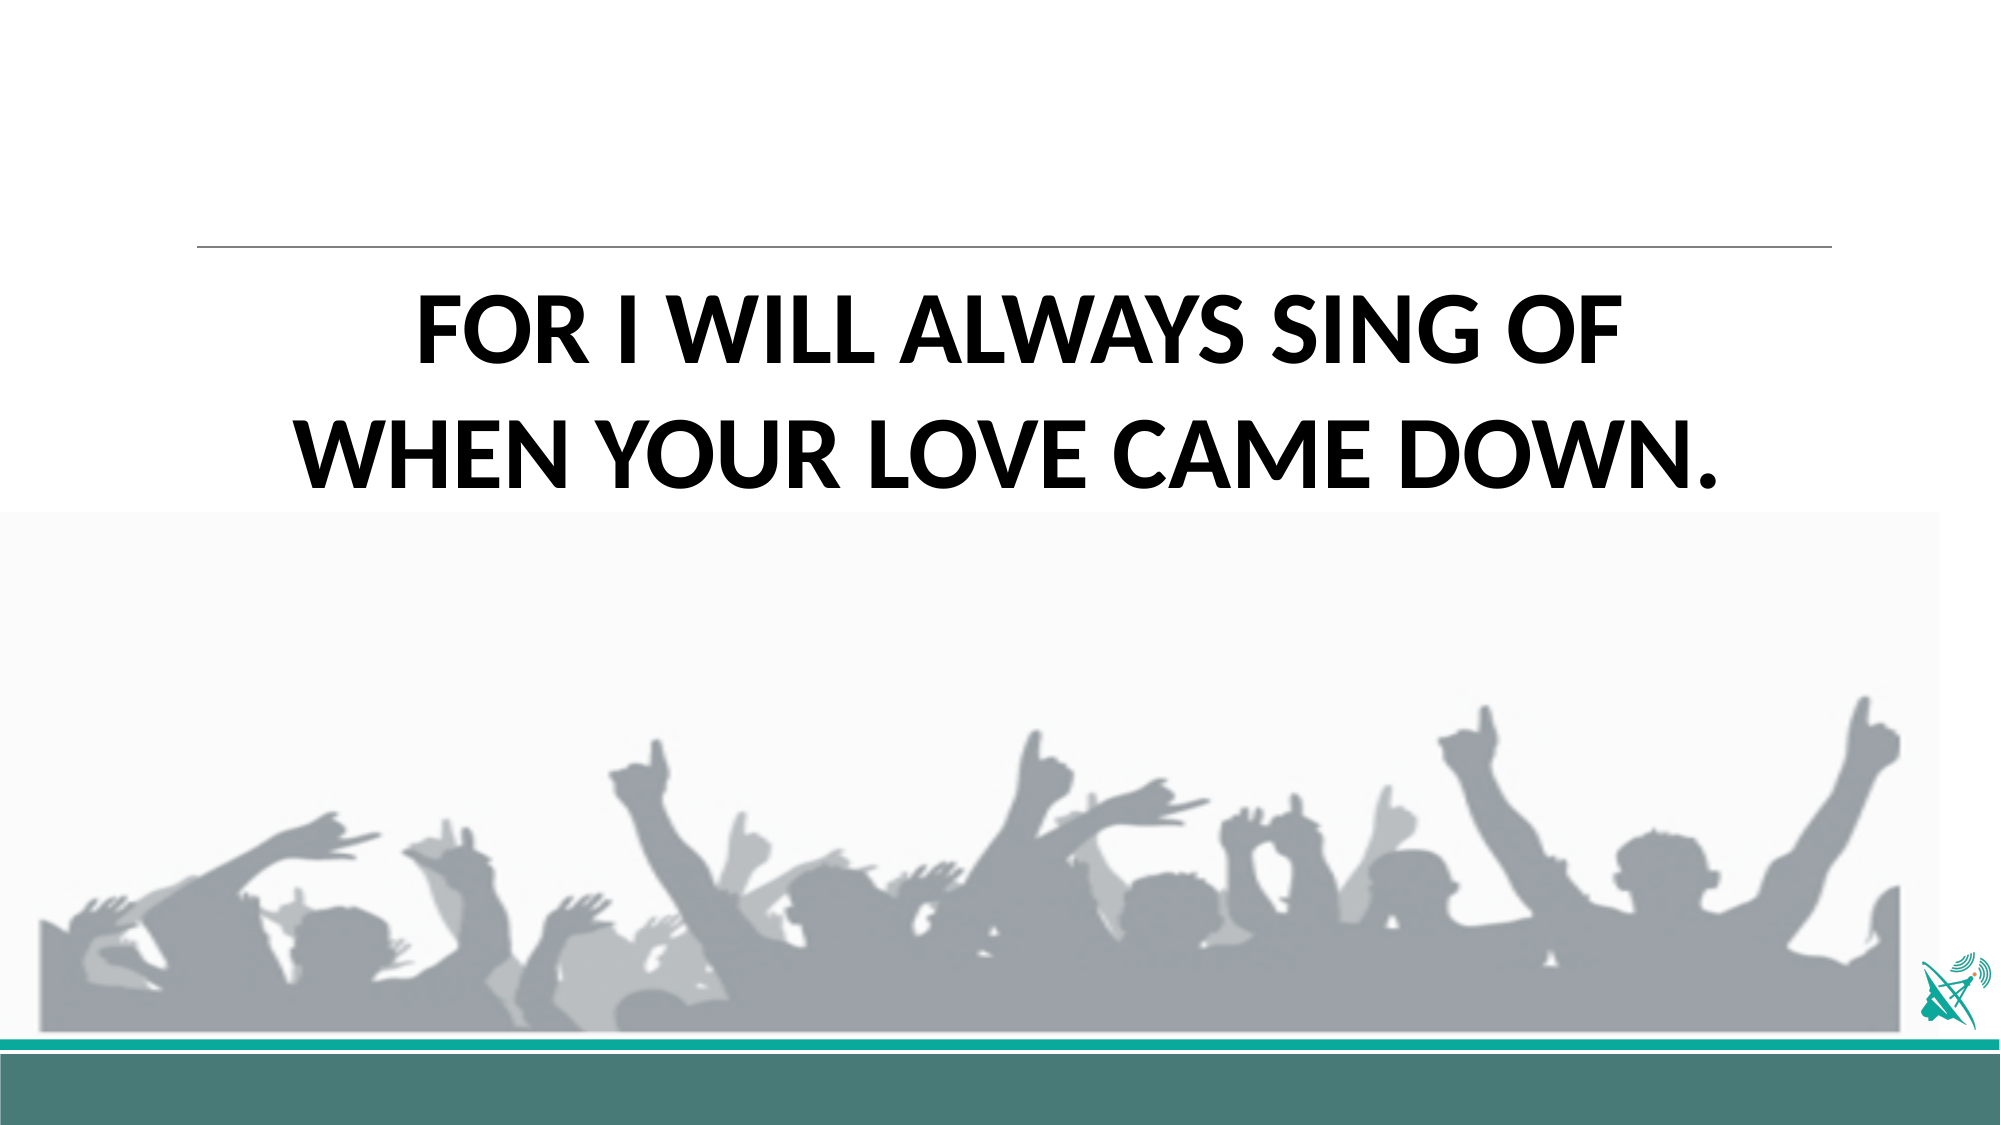

FOR I WILL ALWAYS SING OF WHEN YOUR LOVE CAME DOWN.